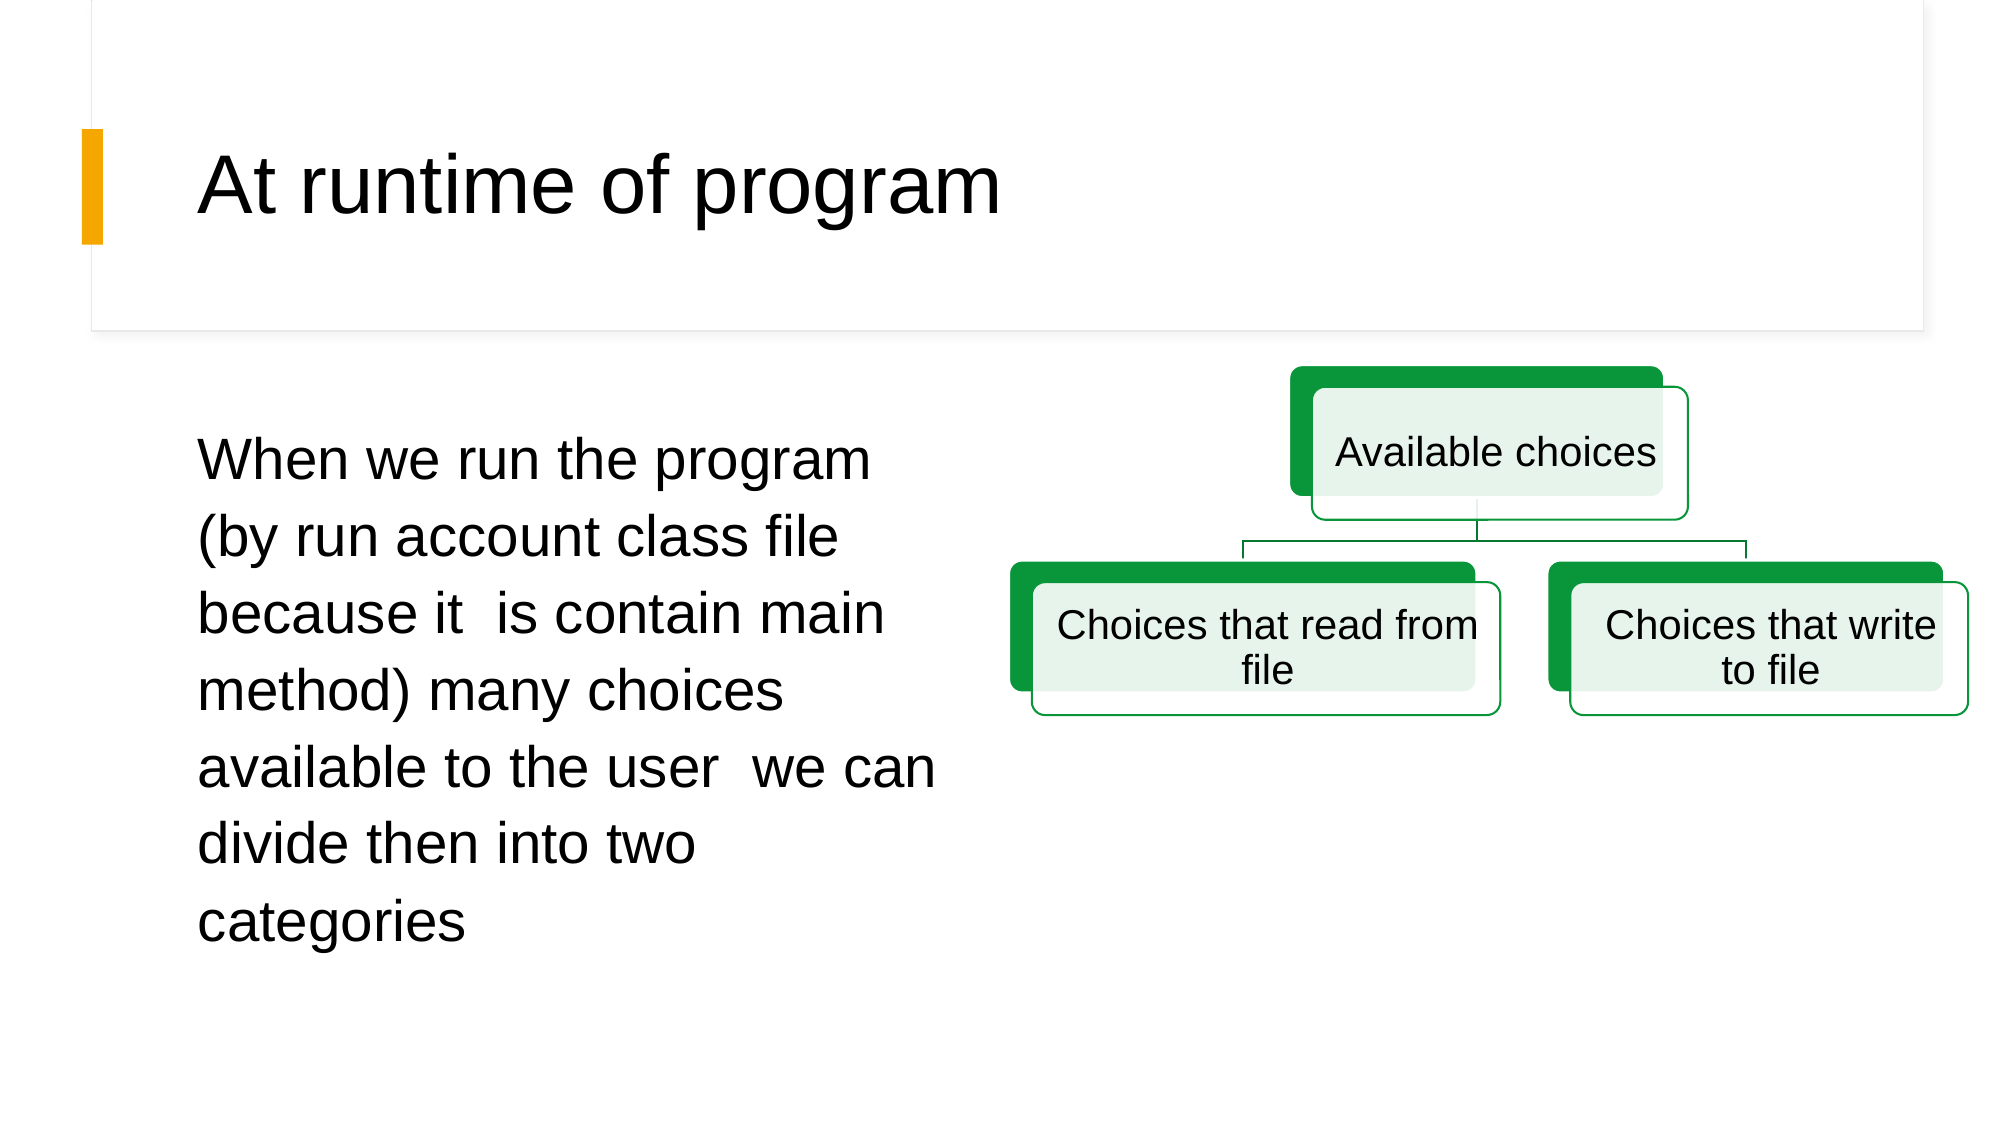

# At runtime of program
Available choices
Choices that read from file
Choices that write to file
When we run the program (by run account class file because it  is contain main method) many choices available to the user  we can divide then into two categories